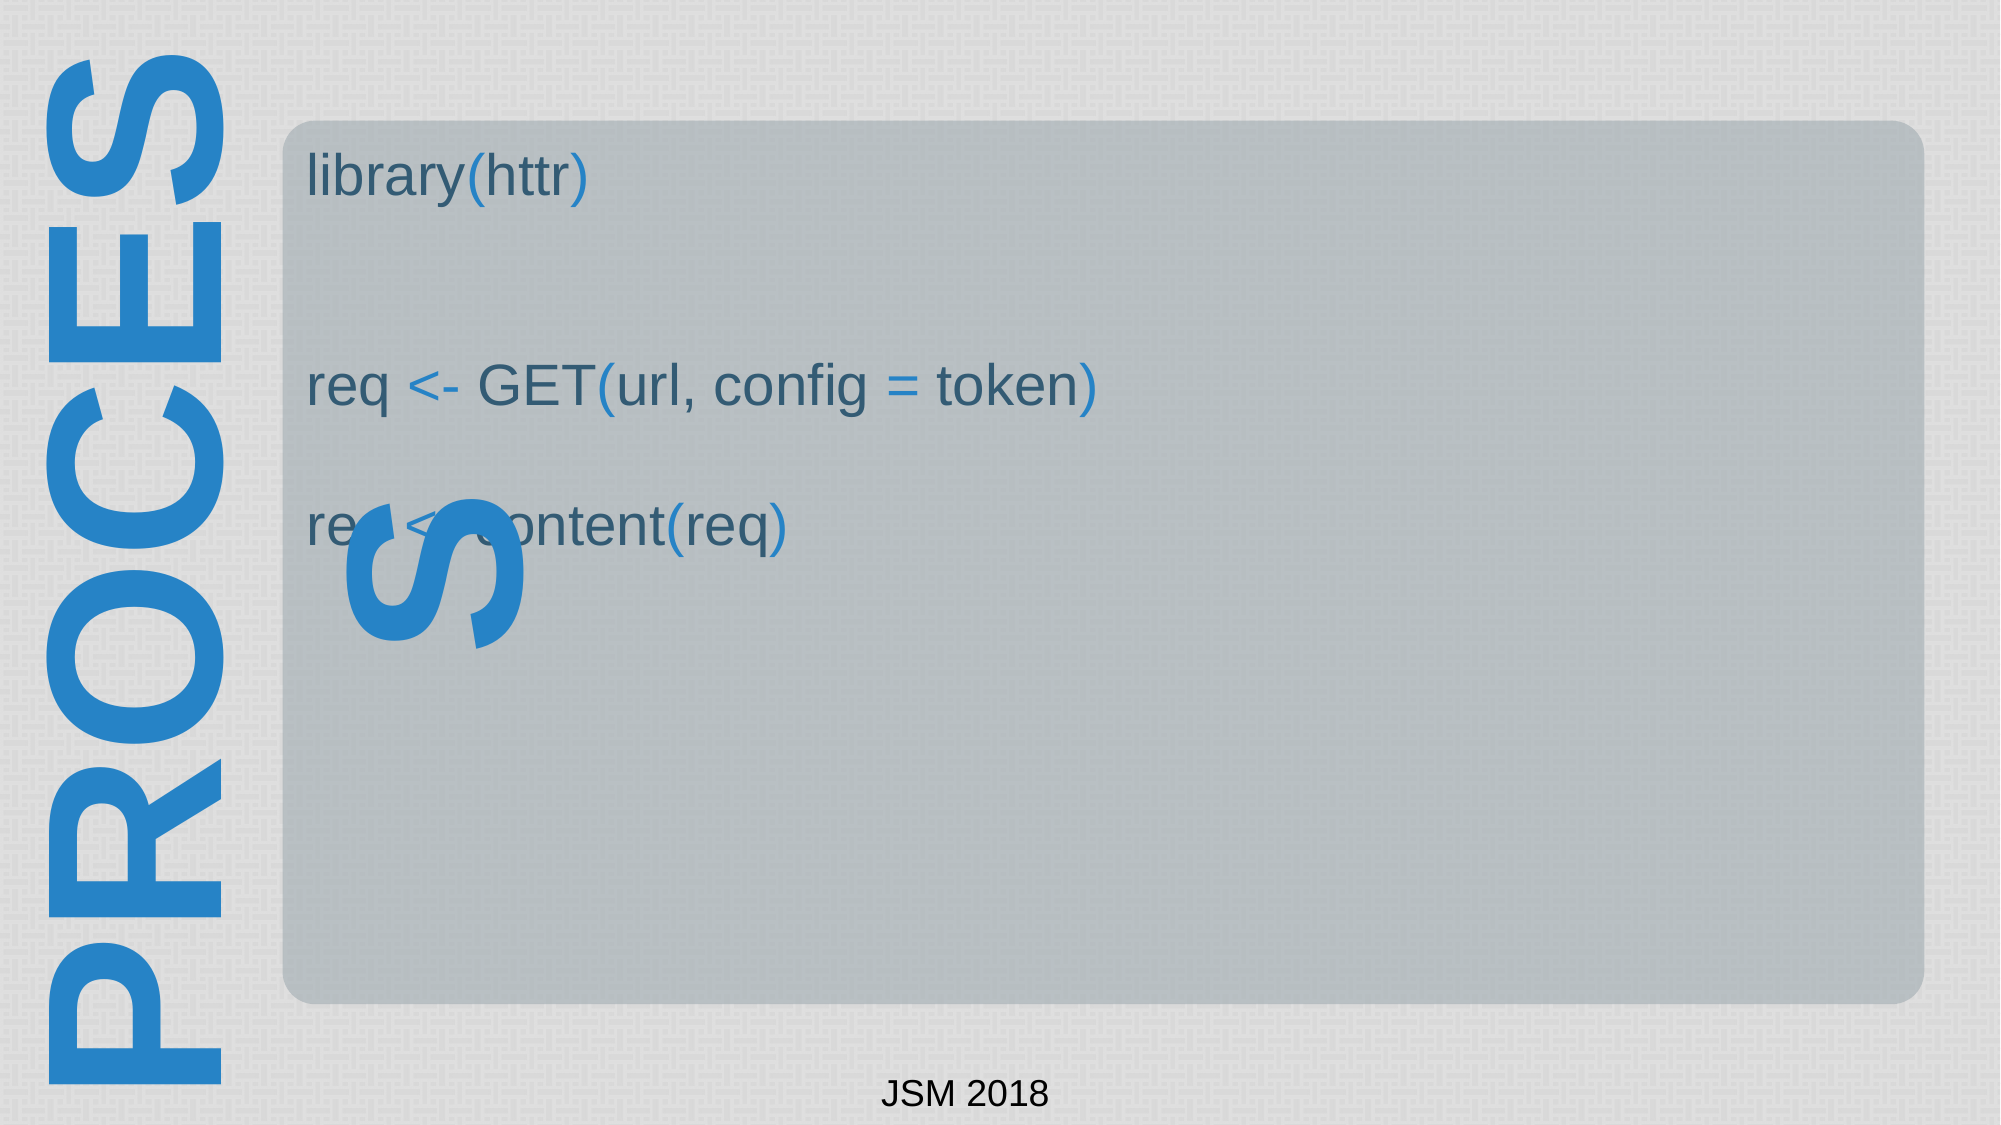

library(httr)

req <- GET(url, config = token)

res <- content(req)

PROCESS